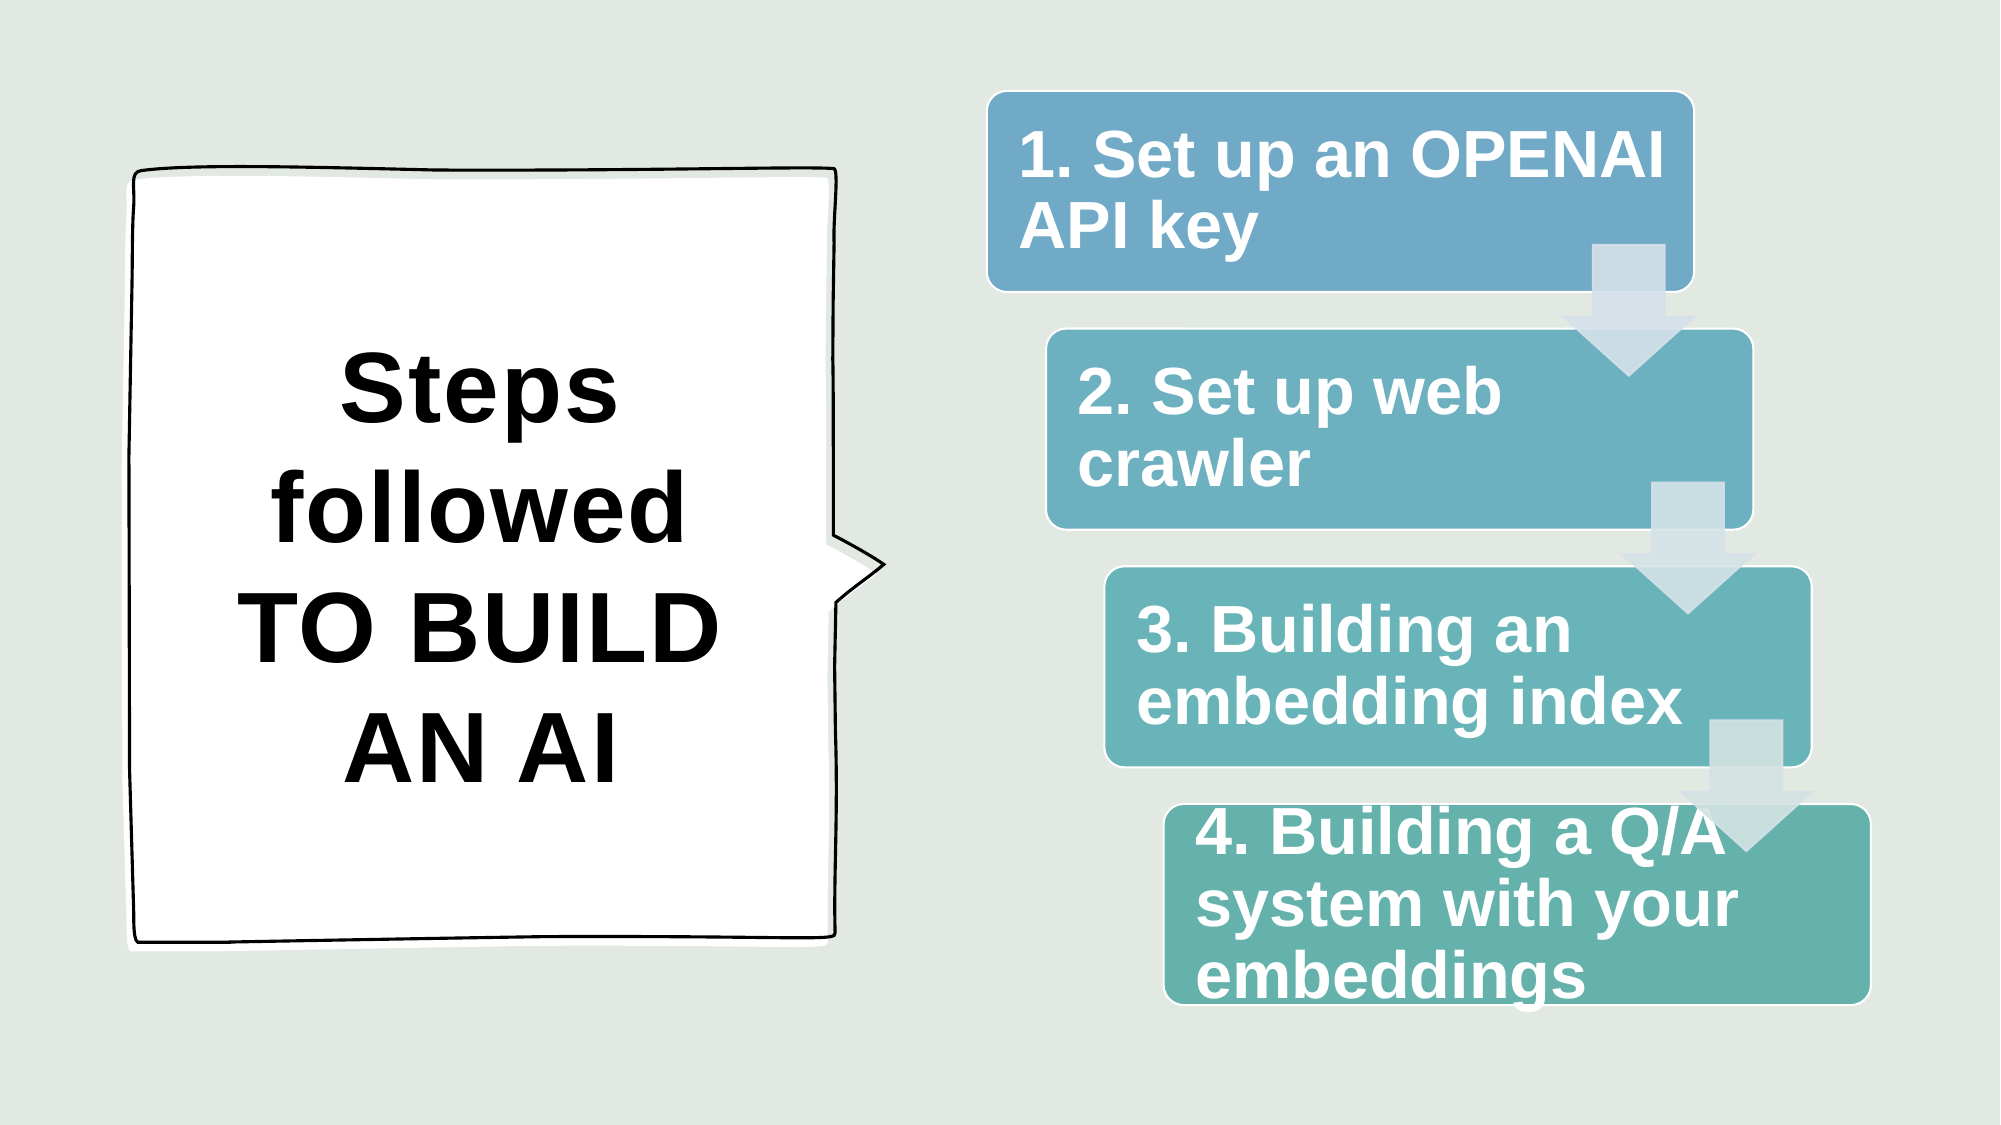

1. Set up an OPENAI API key
2. Set up web crawler
3. Building an embedding index
4. Building a Q/A system with your embeddings

# Steps followed TO BUILD AN AI